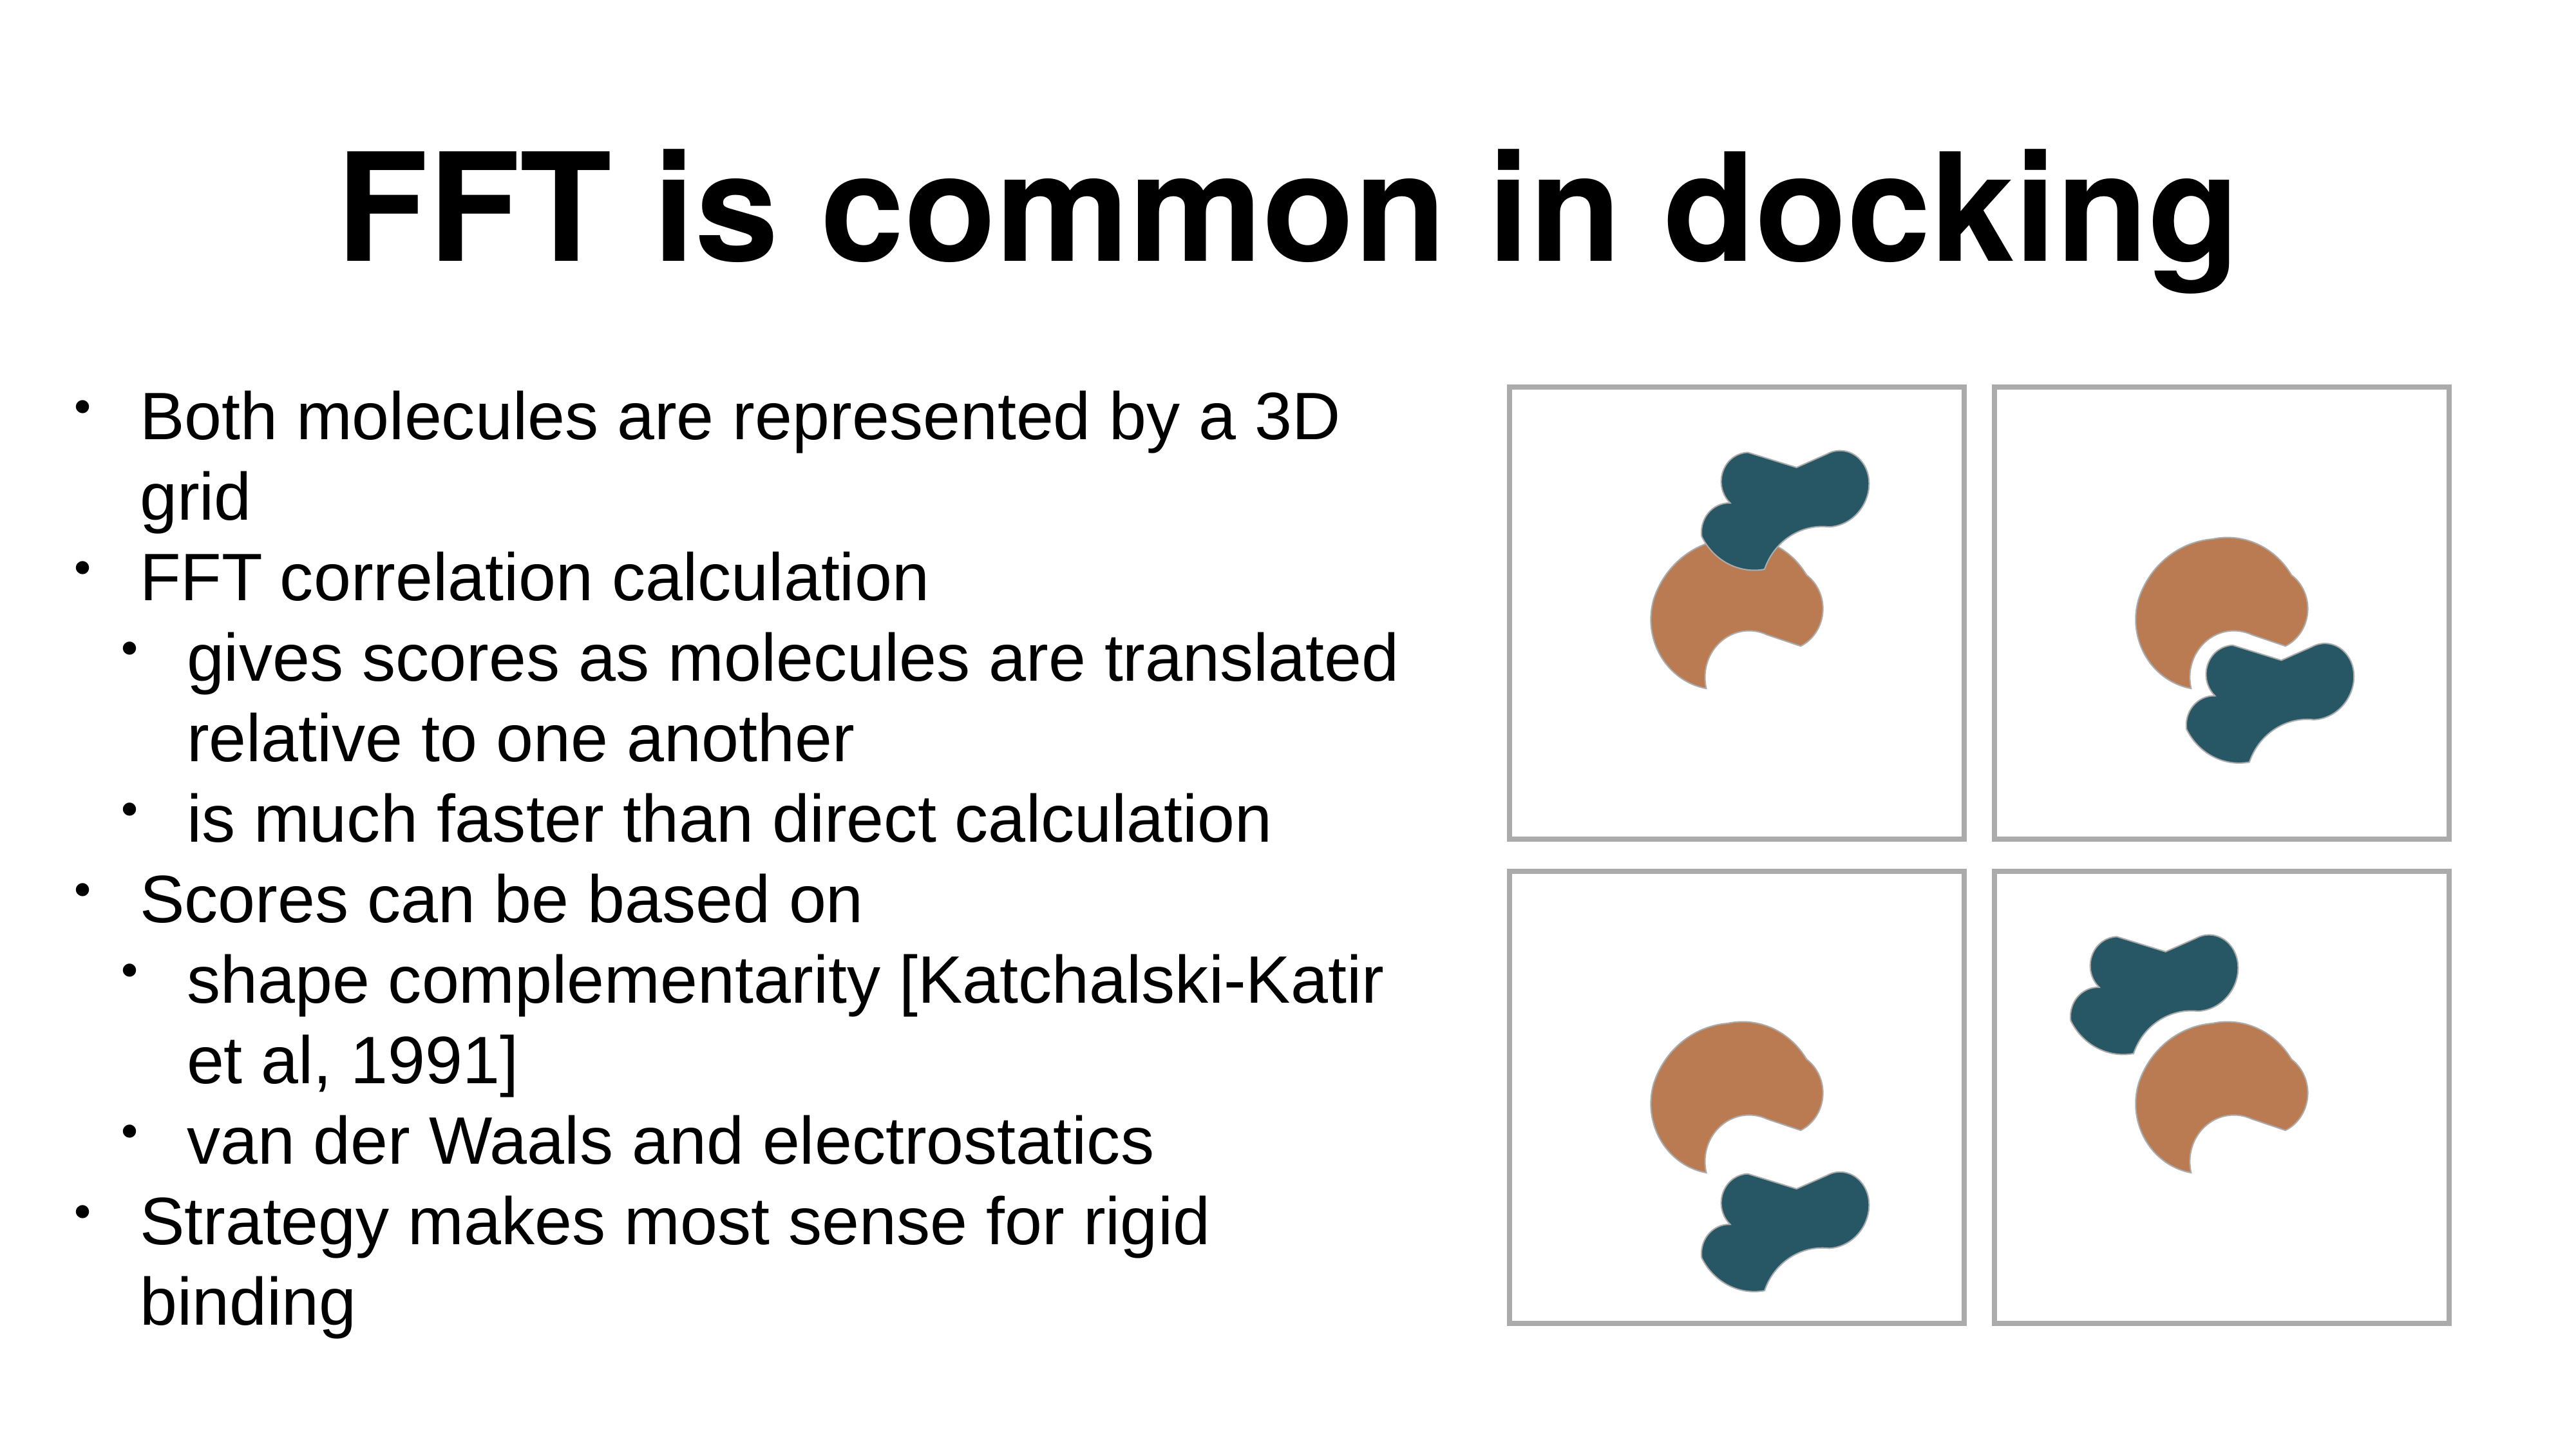

# FFT is common in docking
Both molecules are represented by a 3D grid
FFT correlation calculation
gives scores as molecules are translated relative to one another
is much faster than direct calculation
Scores can be based on
shape complementarity [Katchalski-Katir et al, 1991]
van der Waals and electrostatics
Strategy makes most sense for rigid binding

11